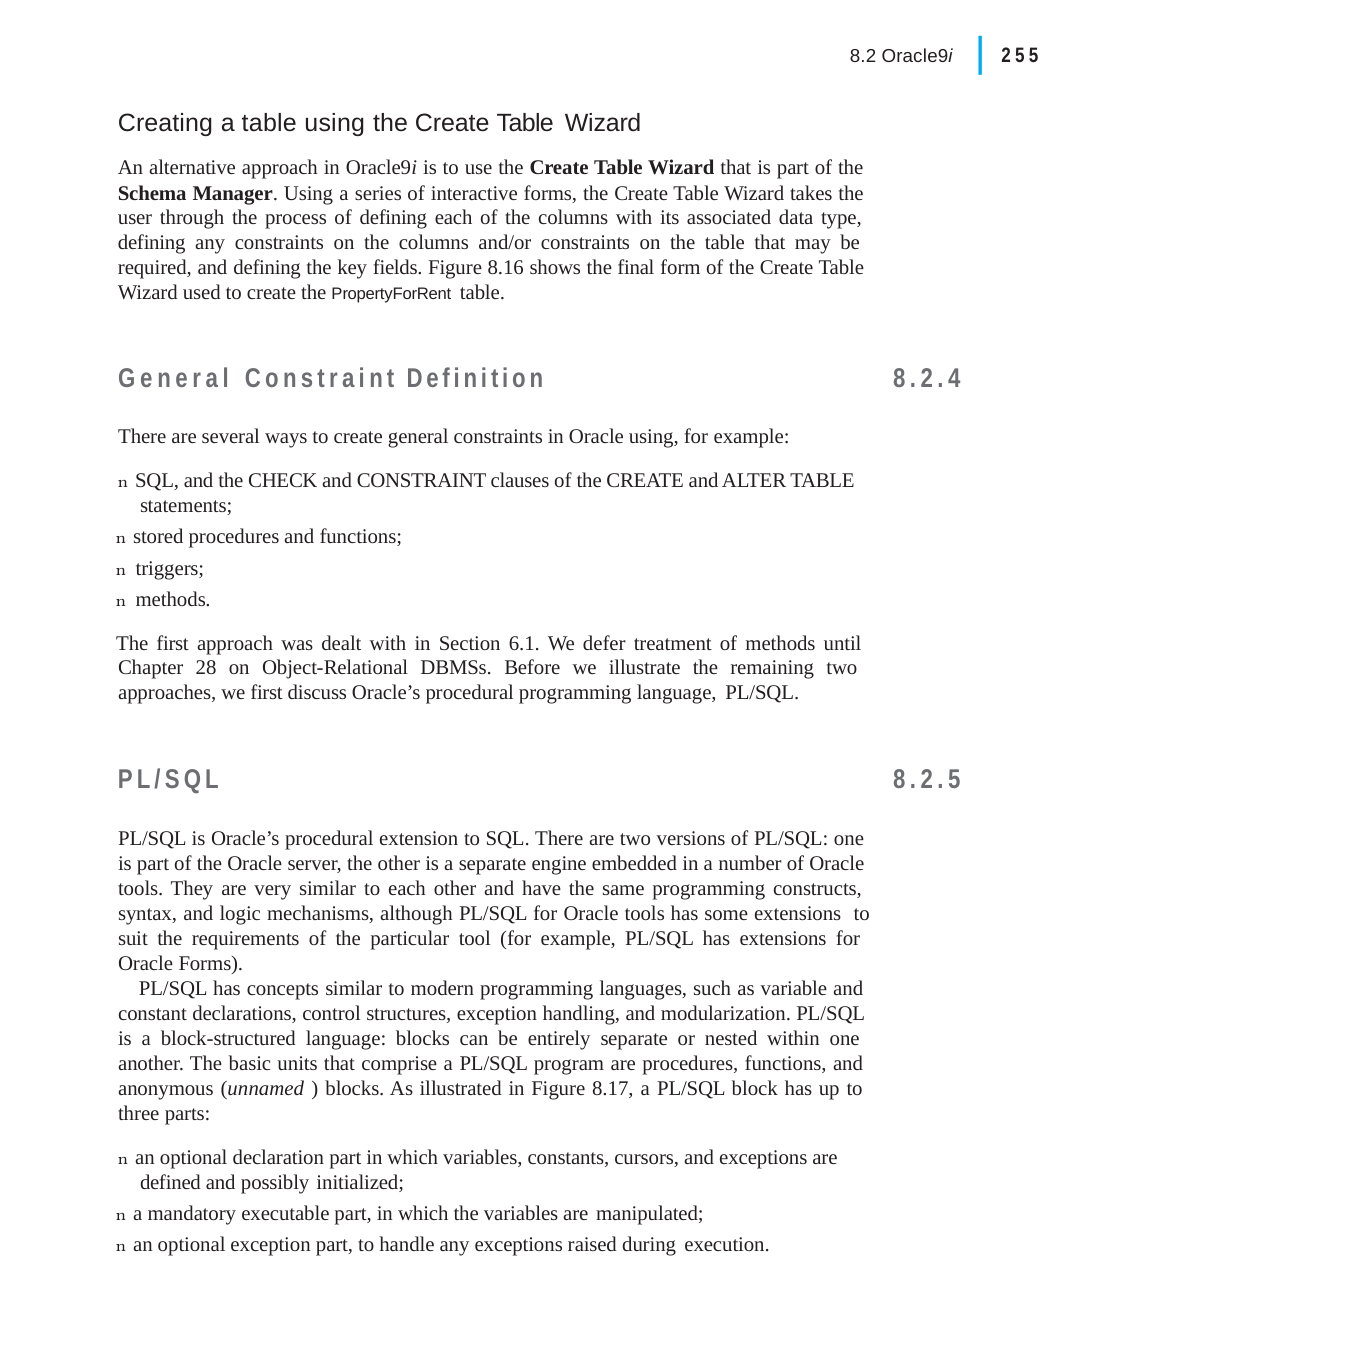

|
255
8.2 Oracle9i
Creating a table using the Create Table Wizard
An alternative approach in Oracle9i is to use the Create Table Wizard that is part of the  Schema Manager. Using a series of interactive forms, the Create Table Wizard takes the  user through the process of defining each of the columns with its associated data type,  defining any constraints on the columns and/or constraints on the table that may be  required, and defining the key fields. Figure 8.16 shows the final form of the Create Table  Wizard used to create the PropertyForRent table.
General Constraint Definition
8.2.4
There are several ways to create general constraints in Oracle using, for example:
n SQL, and the CHECK and CONSTRAINT clauses of the CREATE and ALTER TABLE  statements;
n stored procedures and functions;
n triggers;
n methods.
The first approach was dealt with in Section 6.1. We defer treatment of methods until  Chapter 28 on Object-Relational DBMSs. Before we illustrate the remaining two  approaches, we first discuss Oracle’s procedural programming language, PL/SQL.
PL/SQL
8.2.5
PL/SQL is Oracle’s procedural extension to SQL. There are two versions of PL/SQL: one  is part of the Oracle server, the other is a separate engine embedded in a number of Oracle  tools. They are very similar to each other and have the same programming constructs,  syntax, and logic mechanisms, although PL/SQL for Oracle tools has some extensions  to suit the requirements of the particular tool (for example, PL/SQL has extensions for  Oracle Forms).
PL/SQL has concepts similar to modern programming languages, such as variable and  constant declarations, control structures, exception handling, and modularization. PL/SQL  is a block-structured language: blocks can be entirely separate or nested within one  another. The basic units that comprise a PL/SQL program are procedures, functions, and  anonymous (unnamed ) blocks. As illustrated in Figure 8.17, a PL/SQL block has up to  three parts:
n an optional declaration part in which variables, constants, cursors, and exceptions are  defined and possibly initialized;
n a mandatory executable part, in which the variables are manipulated;
n an optional exception part, to handle any exceptions raised during execution.